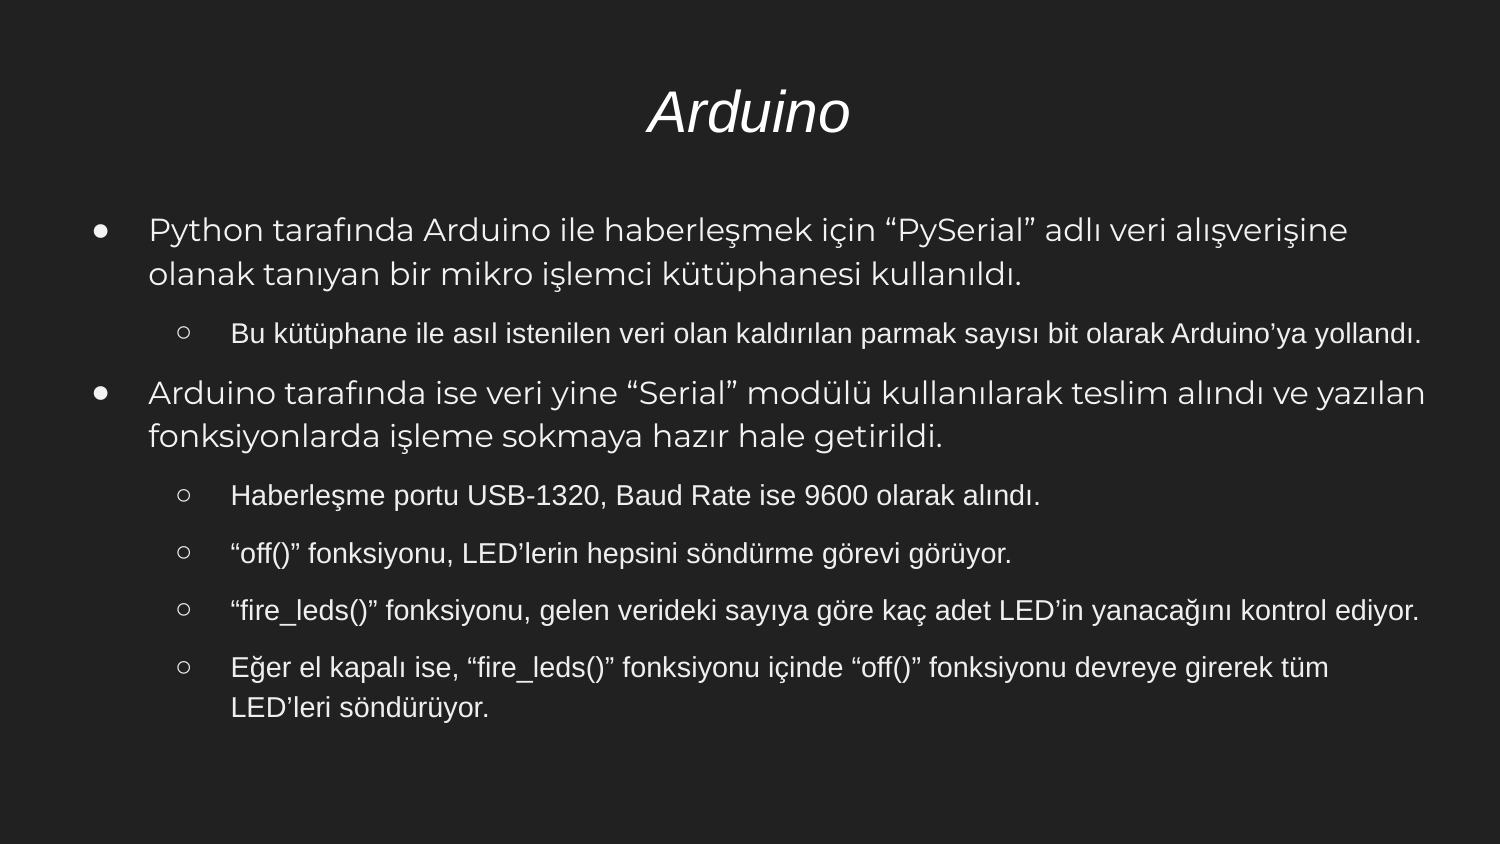

# Arduino
Python tarafında Arduino ile haberleşmek için “PySerial” adlı veri alışverişine olanak tanıyan bir mikro işlemci kütüphanesi kullanıldı.
Bu kütüphane ile asıl istenilen veri olan kaldırılan parmak sayısı bit olarak Arduino’ya yollandı.
Arduino tarafında ise veri yine “Serial” modülü kullanılarak teslim alındı ve yazılan fonksiyonlarda işleme sokmaya hazır hale getirildi.
Haberleşme portu USB-1320, Baud Rate ise 9600 olarak alındı.
“off()” fonksiyonu, LED’lerin hepsini söndürme görevi görüyor.
“fire_leds()” fonksiyonu, gelen verideki sayıya göre kaç adet LED’in yanacağını kontrol ediyor.
Eğer el kapalı ise, “fire_leds()” fonksiyonu içinde “off()” fonksiyonu devreye girerek tüm LED’leri söndürüyor.